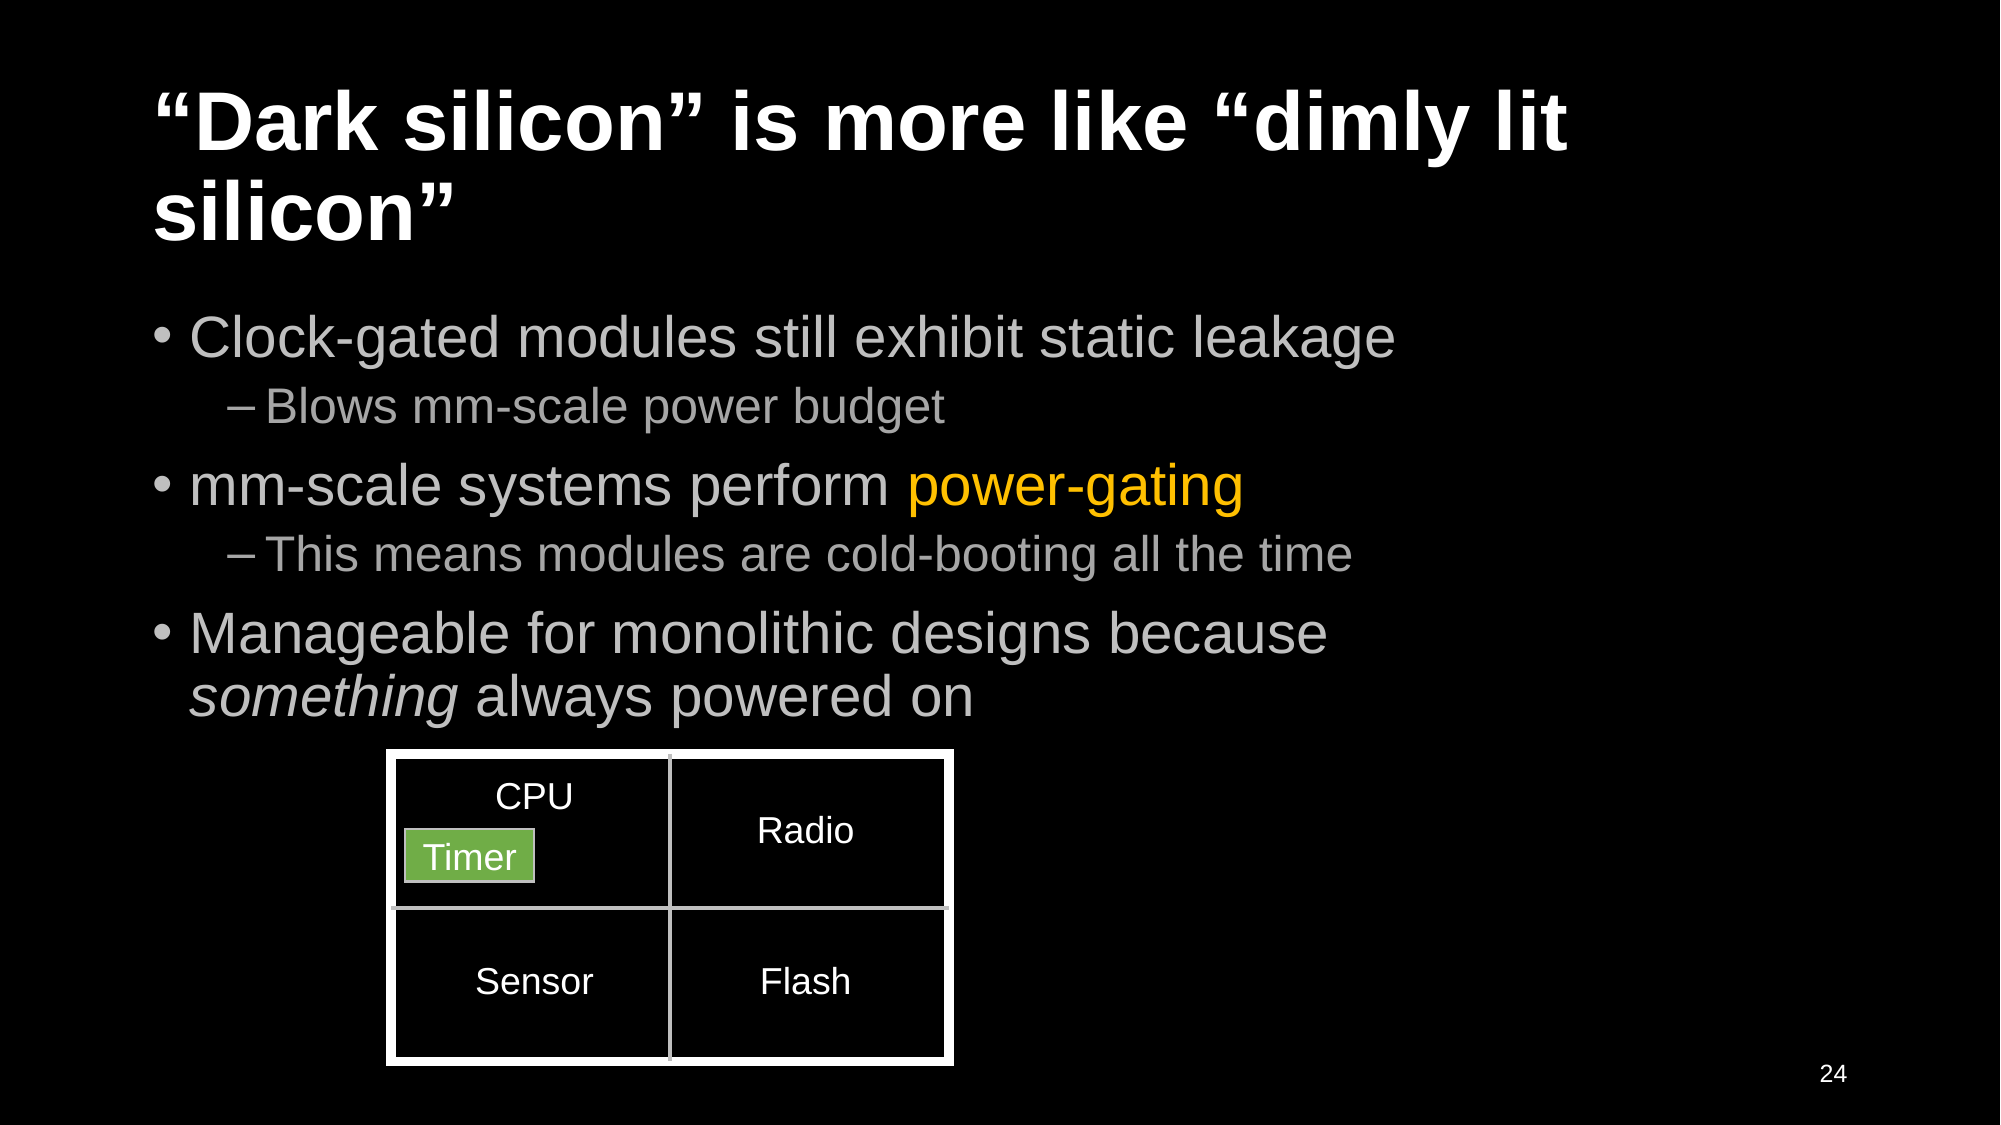

# “Dark silicon” is more like “dimly lit silicon”
Clock-gated modules still exhibit static leakage
Blows mm-scale power budget
mm-scale systems perform power-gating
This means modules are cold-booting all the time
Manageable for monolithic designs because something always powered on

Radio
CPU

Timer
Sensor
Flash
24